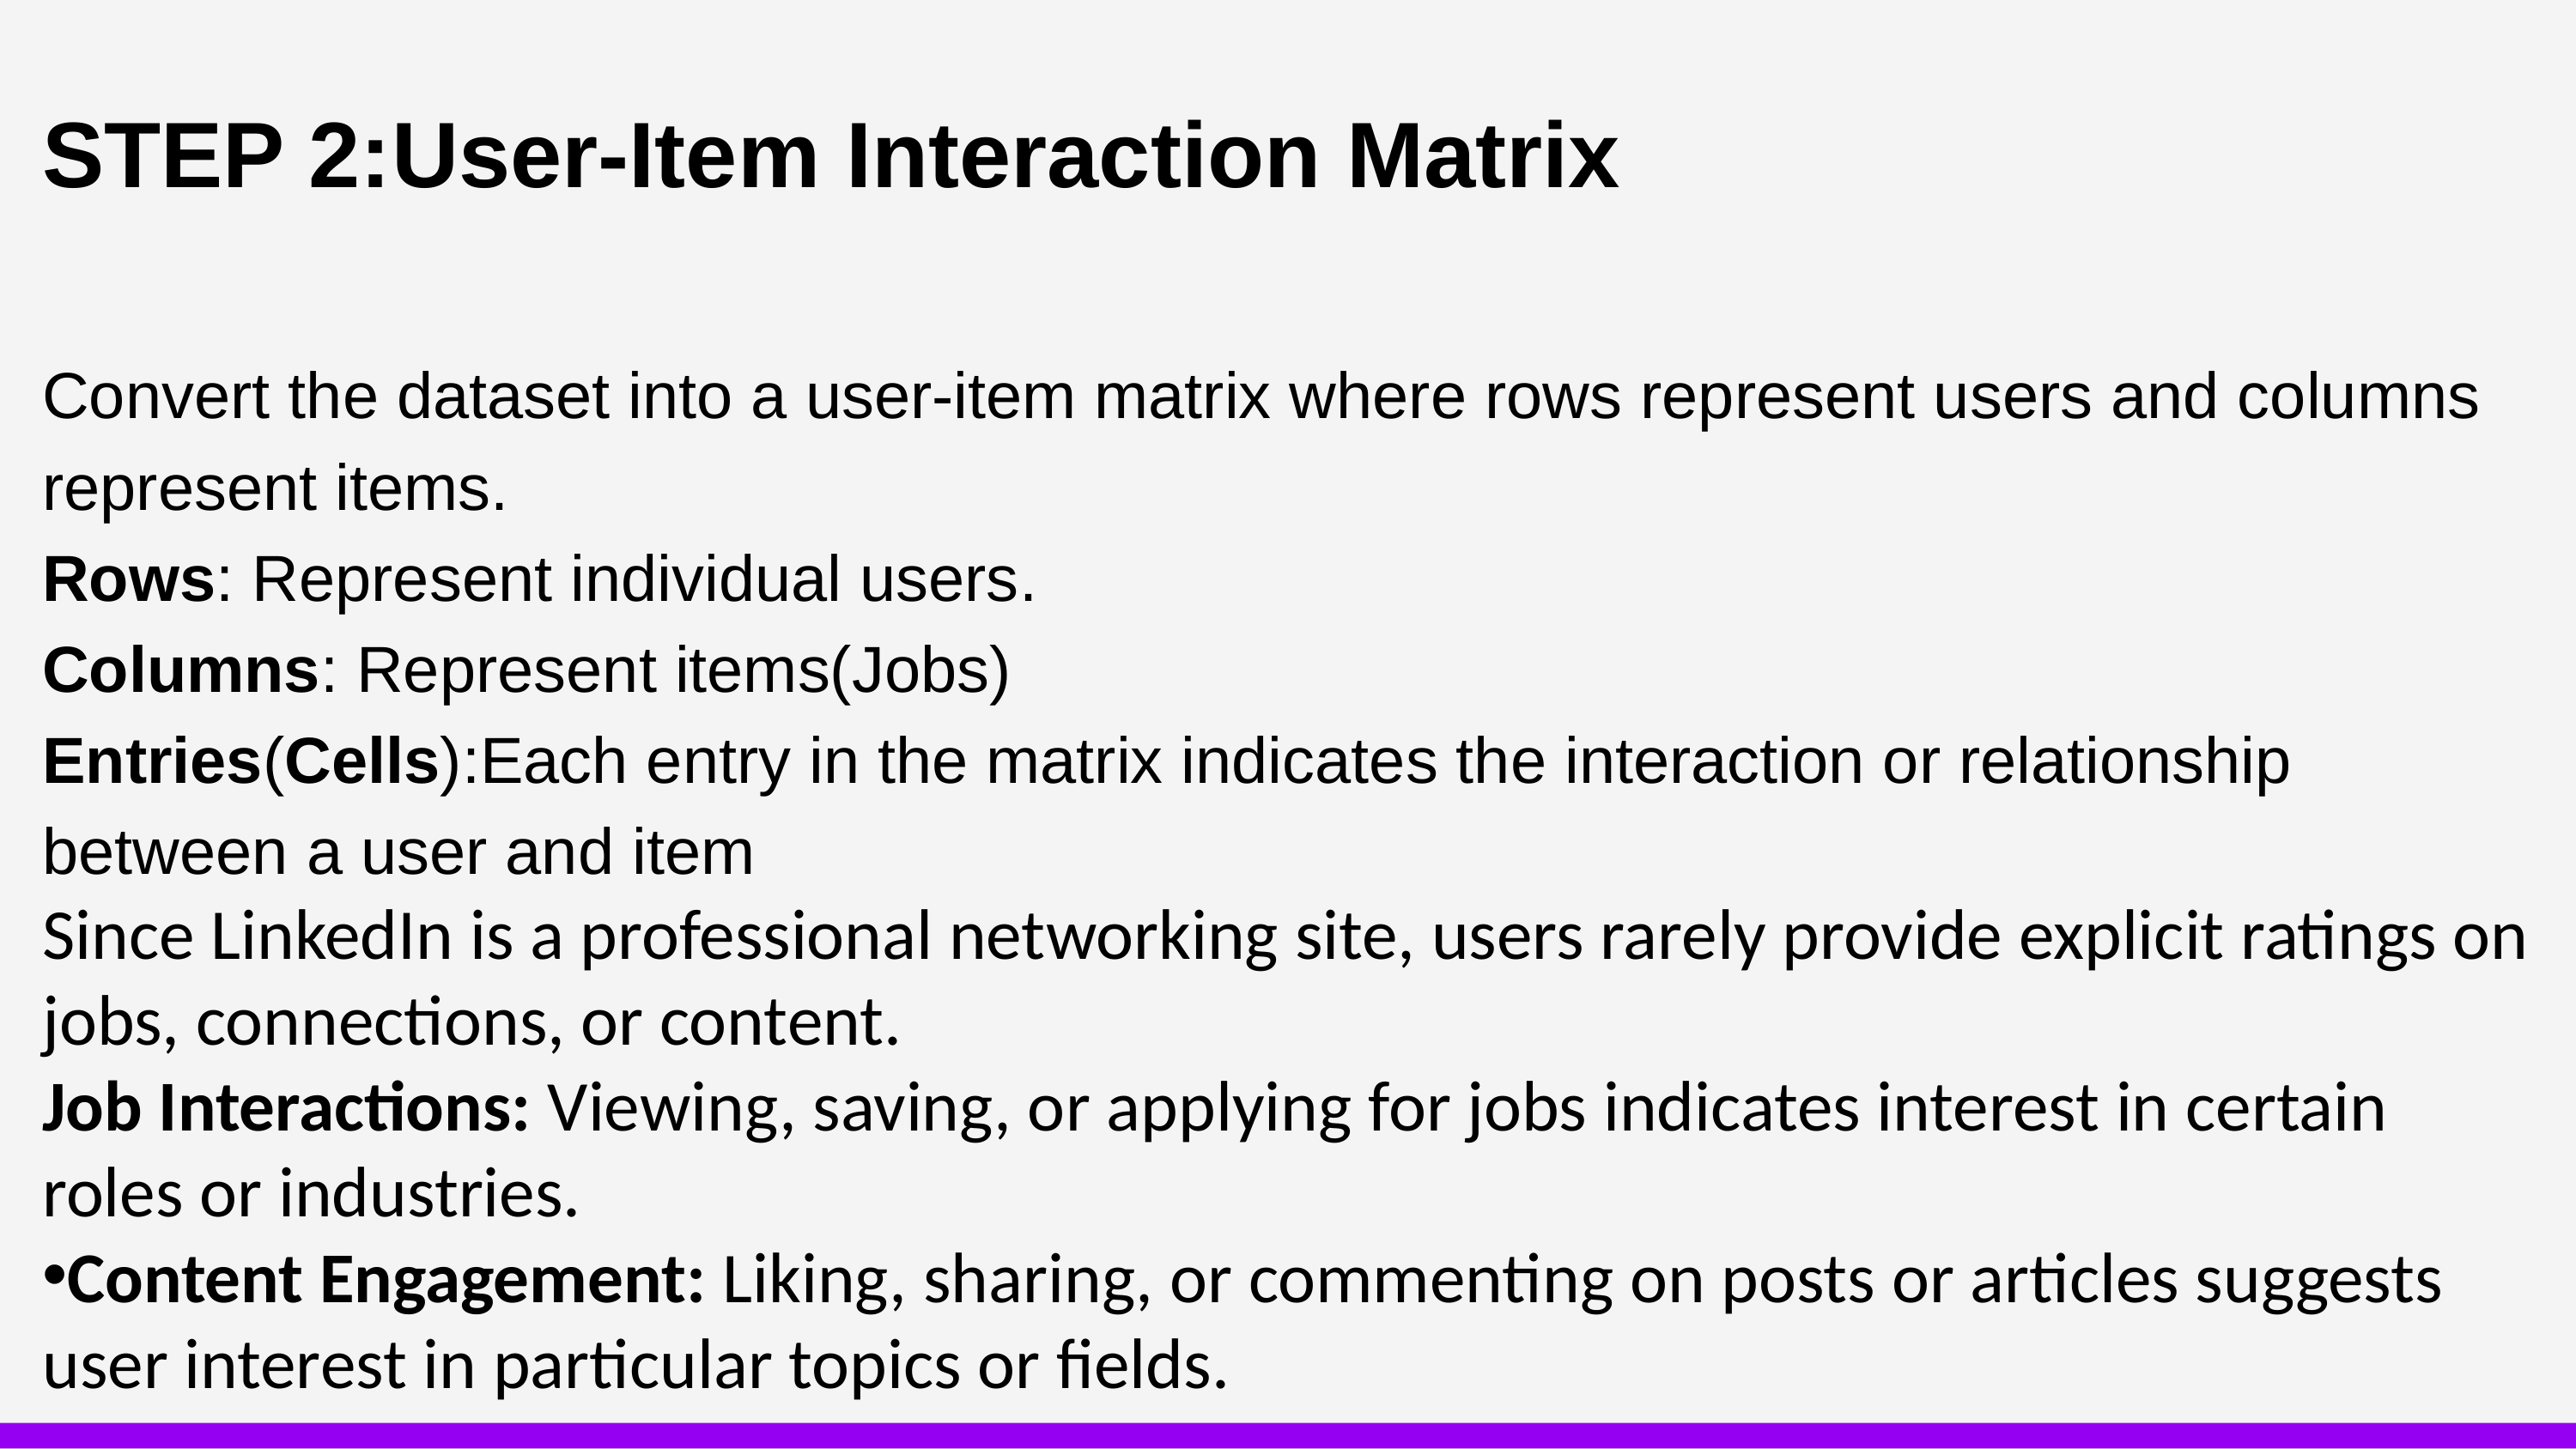

STEP 2:User-Item Interaction Matrix
Convert the dataset into a user-item matrix where rows represent users and columns represent items.
Rows: Represent individual users.
Columns: Represent items(Jobs)
Entries(Cells):Each entry in the matrix indicates the interaction or relationship between a user and item
Since LinkedIn is a professional networking site, users rarely provide explicit ratings on jobs, connections, or content.
Job Interactions: Viewing, saving, or applying for jobs indicates interest in certain roles or industries.
Content Engagement: Liking, sharing, or commenting on posts or articles suggests user interest in particular topics or fields.